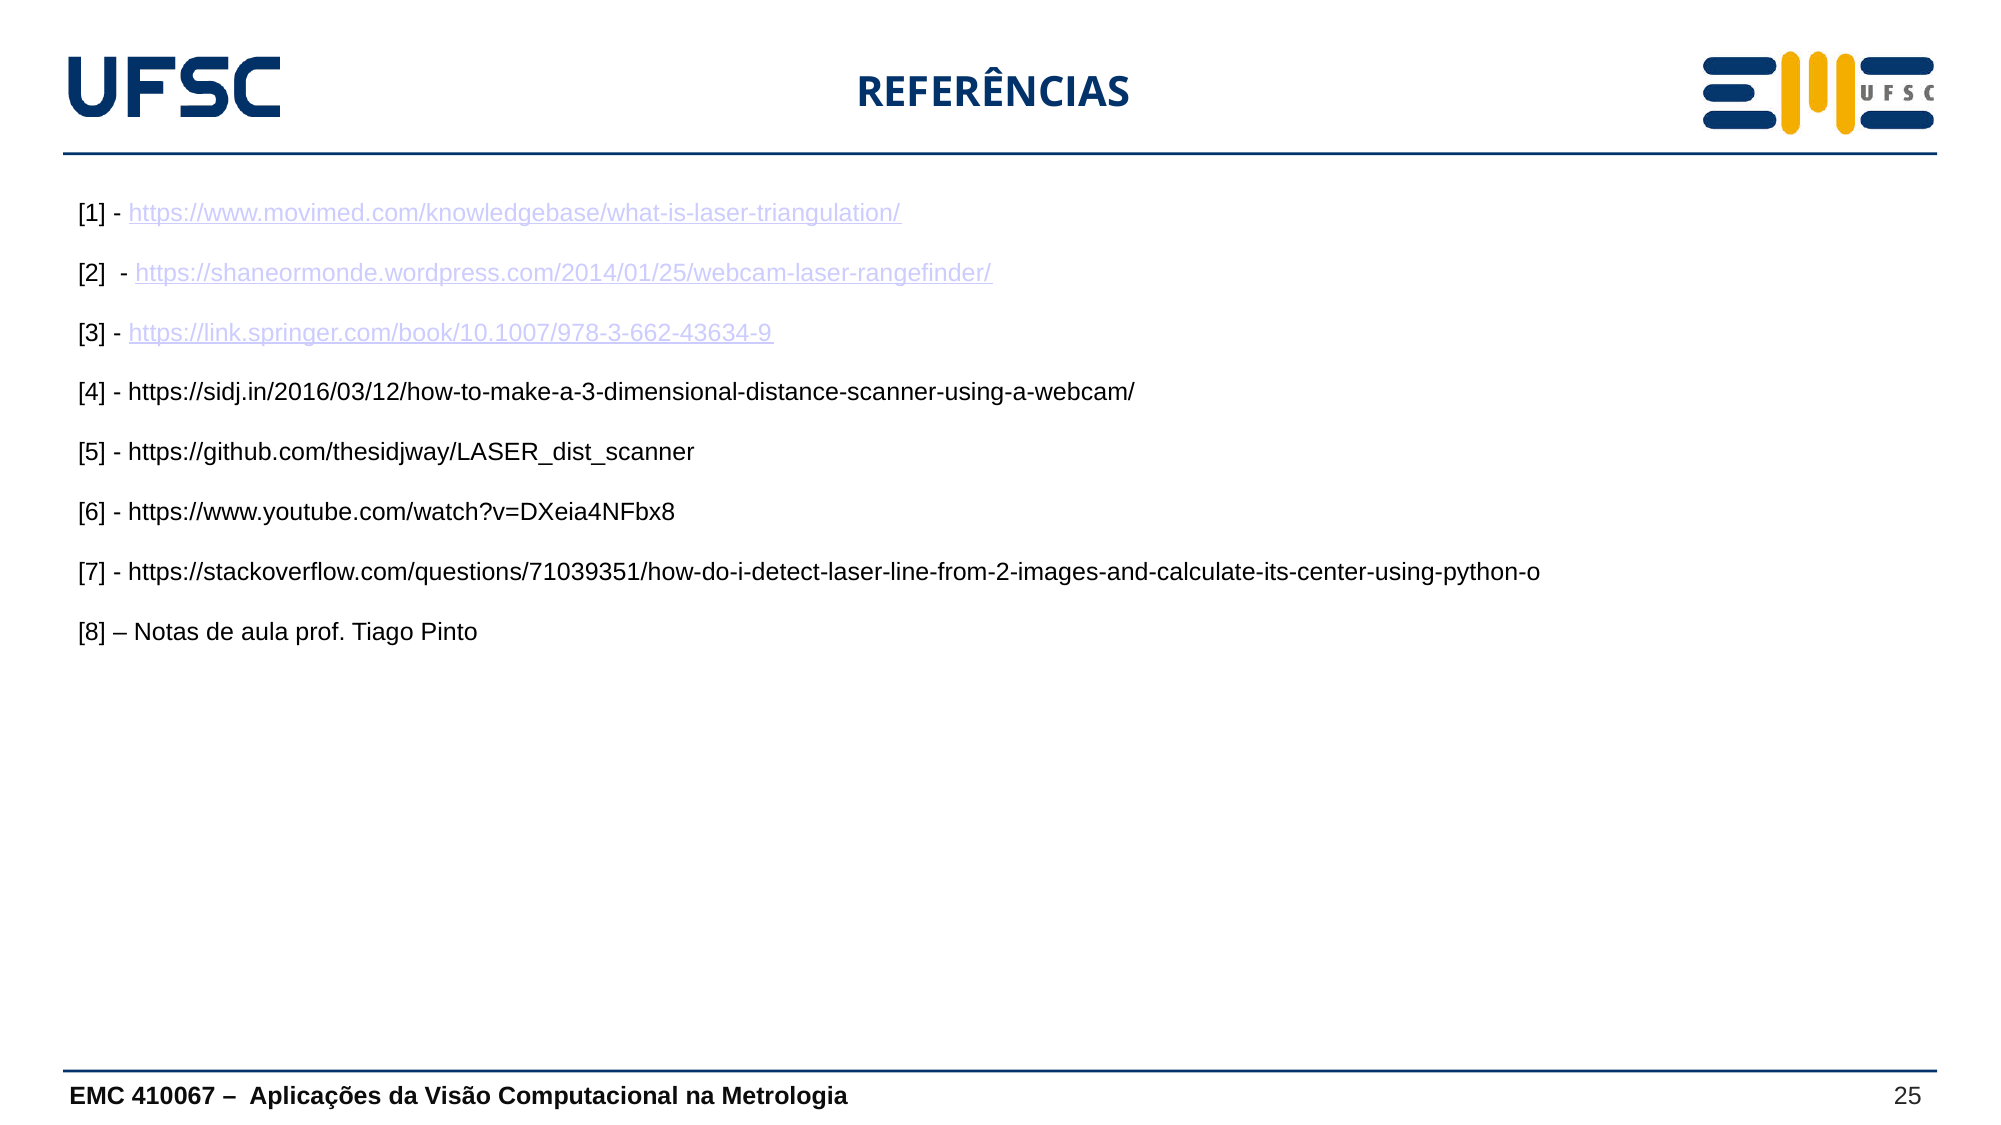

REFERÊNCIAS
[1] - https://www.movimed.com/knowledgebase/what-is-laser-triangulation/
[2]  - https://shaneormonde.wordpress.com/2014/01/25/webcam-laser-rangefinder/
[3] - https://link.springer.com/book/10.1007/978-3-662-43634-9
[4] - https://sidj.in/2016/03/12/how-to-make-a-3-dimensional-distance-scanner-using-a-webcam/
[5] - https://github.com/thesidjway/LASER_dist_scanner
[6] - https://www.youtube.com/watch?v=DXeia4NFbx8
[7] - https://stackoverflow.com/questions/71039351/how-do-i-detect-laser-line-from-2-images-and-calculate-its-center-using-python-o
[8] – Notas de aula prof. Tiago Pinto